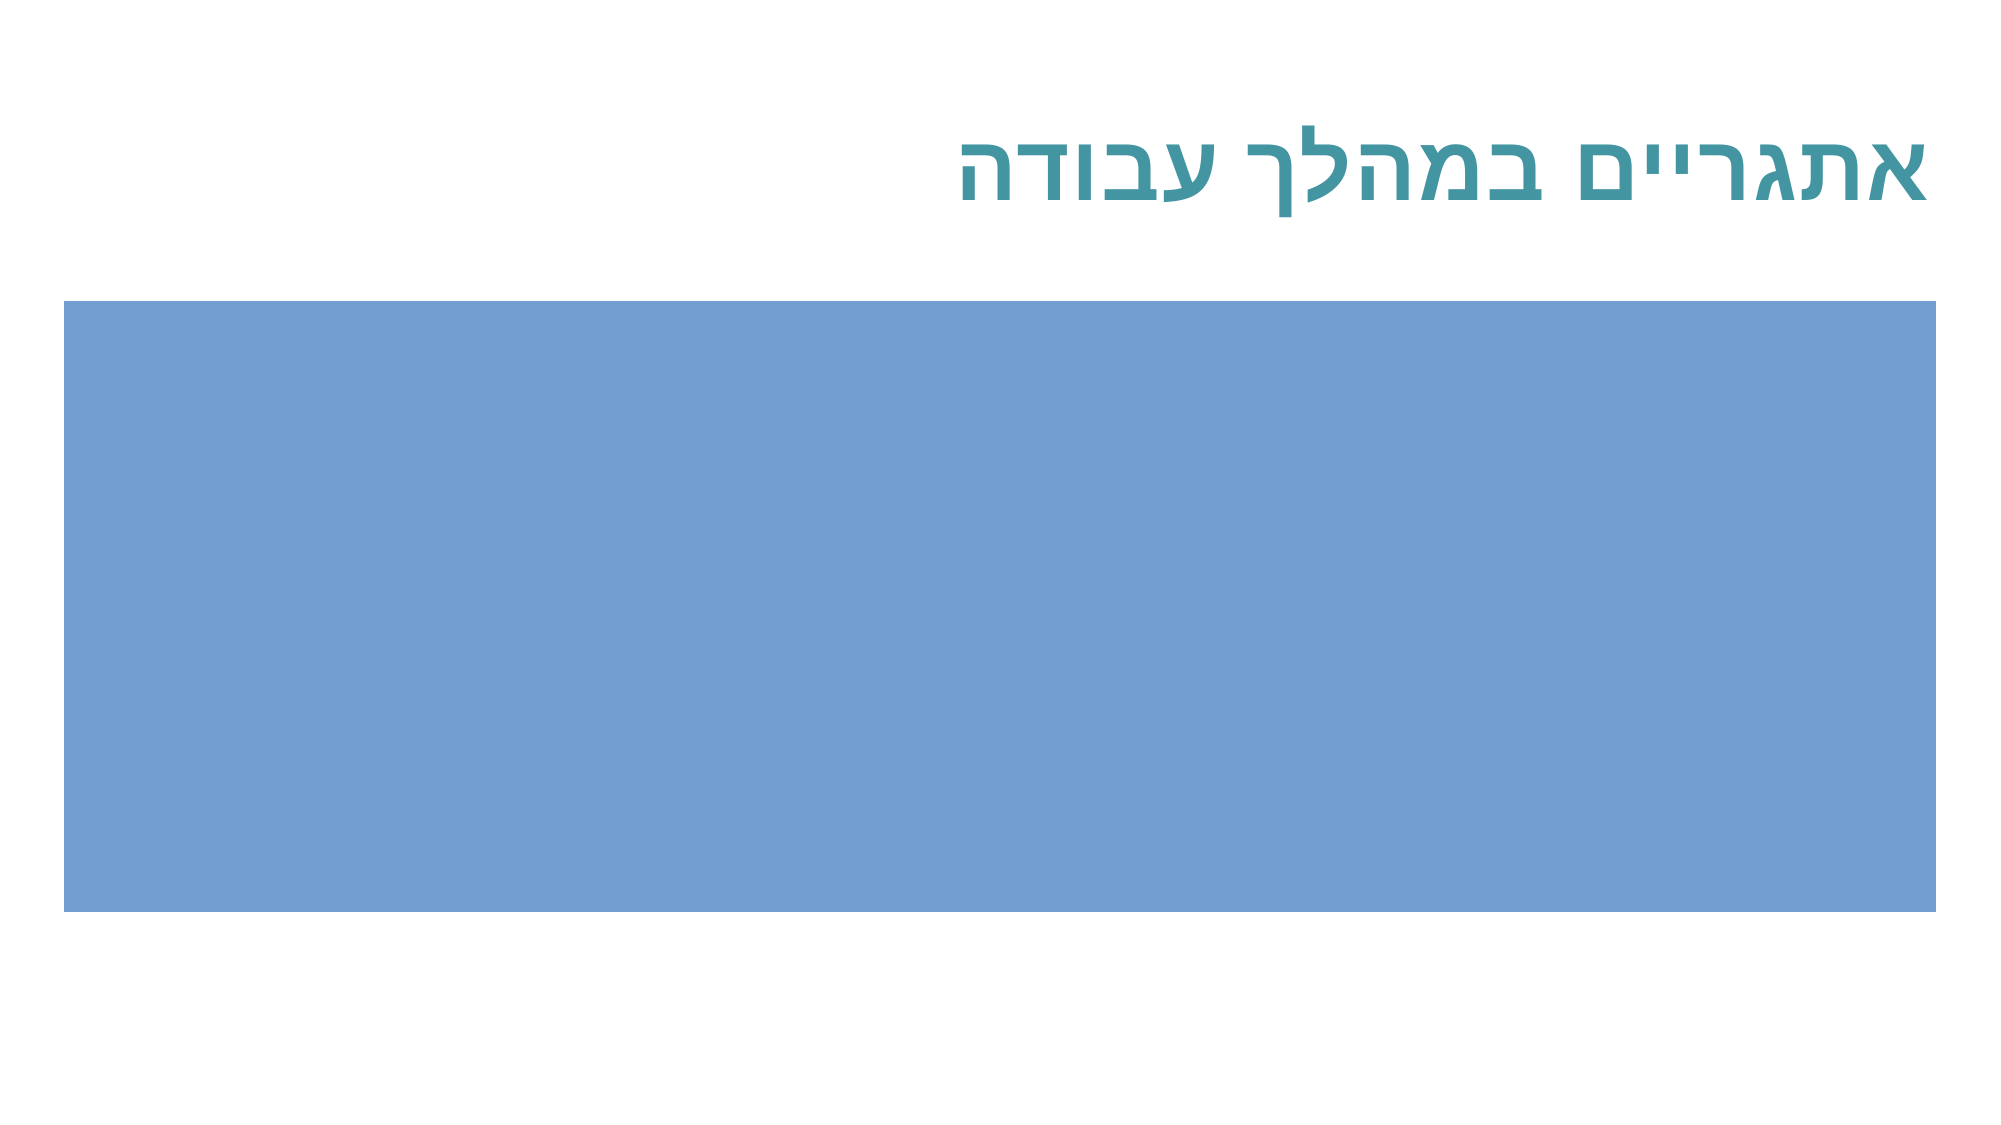

# אתגריים במהלך עבודה
כקבוצה שמחולקת מ6 סטודנטים היה קשה לנו לעבוד ביחד באותו רגע נתון
כי לכל אחד יש את החשיבה שלו וגם כי המשימה לא פשוטה וצריכה הרבה זמן.
מצד שני אף אחד לא יכול להשלים חלק ארוך לבד כי אנחנו צריכים לשתף פעולה ובסוף לתת אתר מושלם שפותר את הבעיה ועומד בכל הדרישות
על מנת להתמודד עם כך, החלטנו לחלק את המשימה לחלקים קטנים יותר ושכל זוג יעבד על חלק משלו
לכל חלק נקבע מועד סיום מוגדר, כך שכל חבר בצוות ידע מתי הוא צפוי להשלים את העבודה שלו. בנוסף, נקבע זמן לבדיקה ולתיקונים, כדי לוודא שהעבודה נעשית ברמת האיכות הגבוהה ביותר. כל חבר בצוות יוכל לפנות לצוות במידת הצורך ולבקש תמיכה או עזרה בעת קושיים או אתגרים במהלך העבודה.
כל זאת במטרה להבטיח תהליך עבודה חלק ויציב, שבו כל חבר בצוות יכול לתרום להצלחת הפרויקט בצורה מרבית ולהפיק את התוצאות המיטביות.